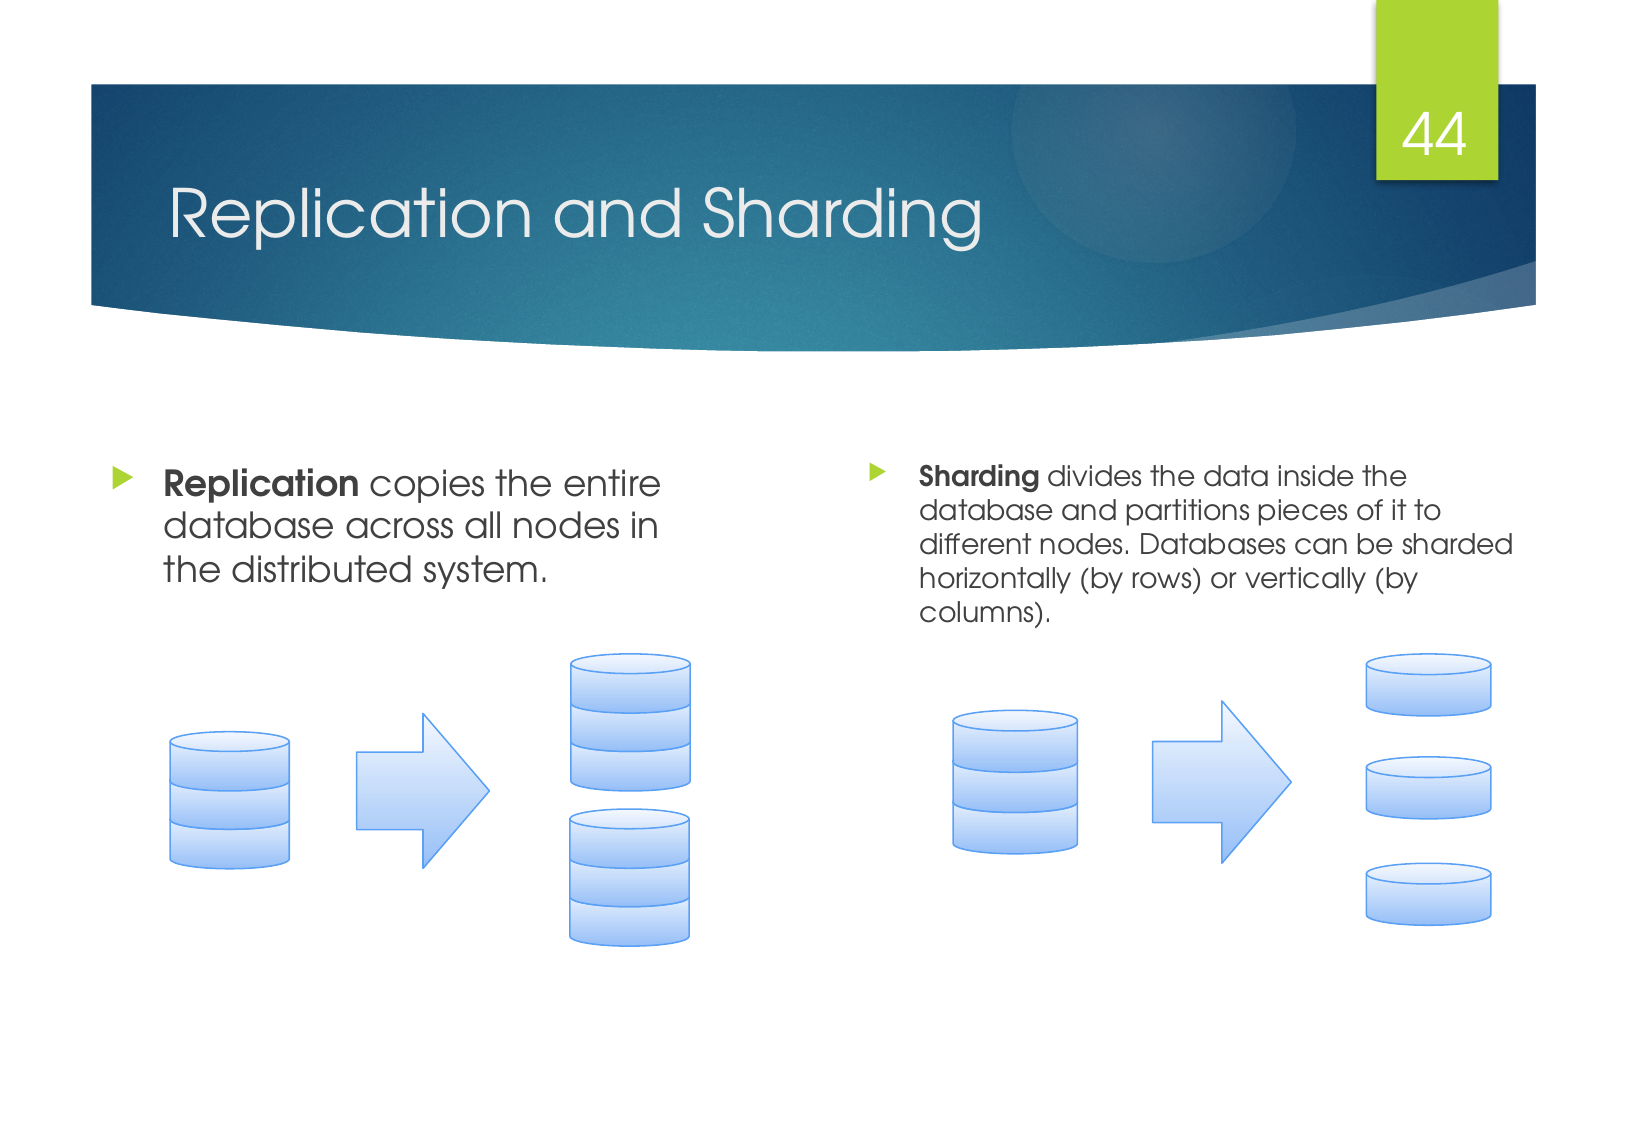

44
# Replication and Sharding
Replication copies the entire database across all nodes in the distributed system.
Sharding divides the data inside the database and partitions pieces of it to different nodes. Databases can be sharded horizontally (by rows) or vertically (by columns).